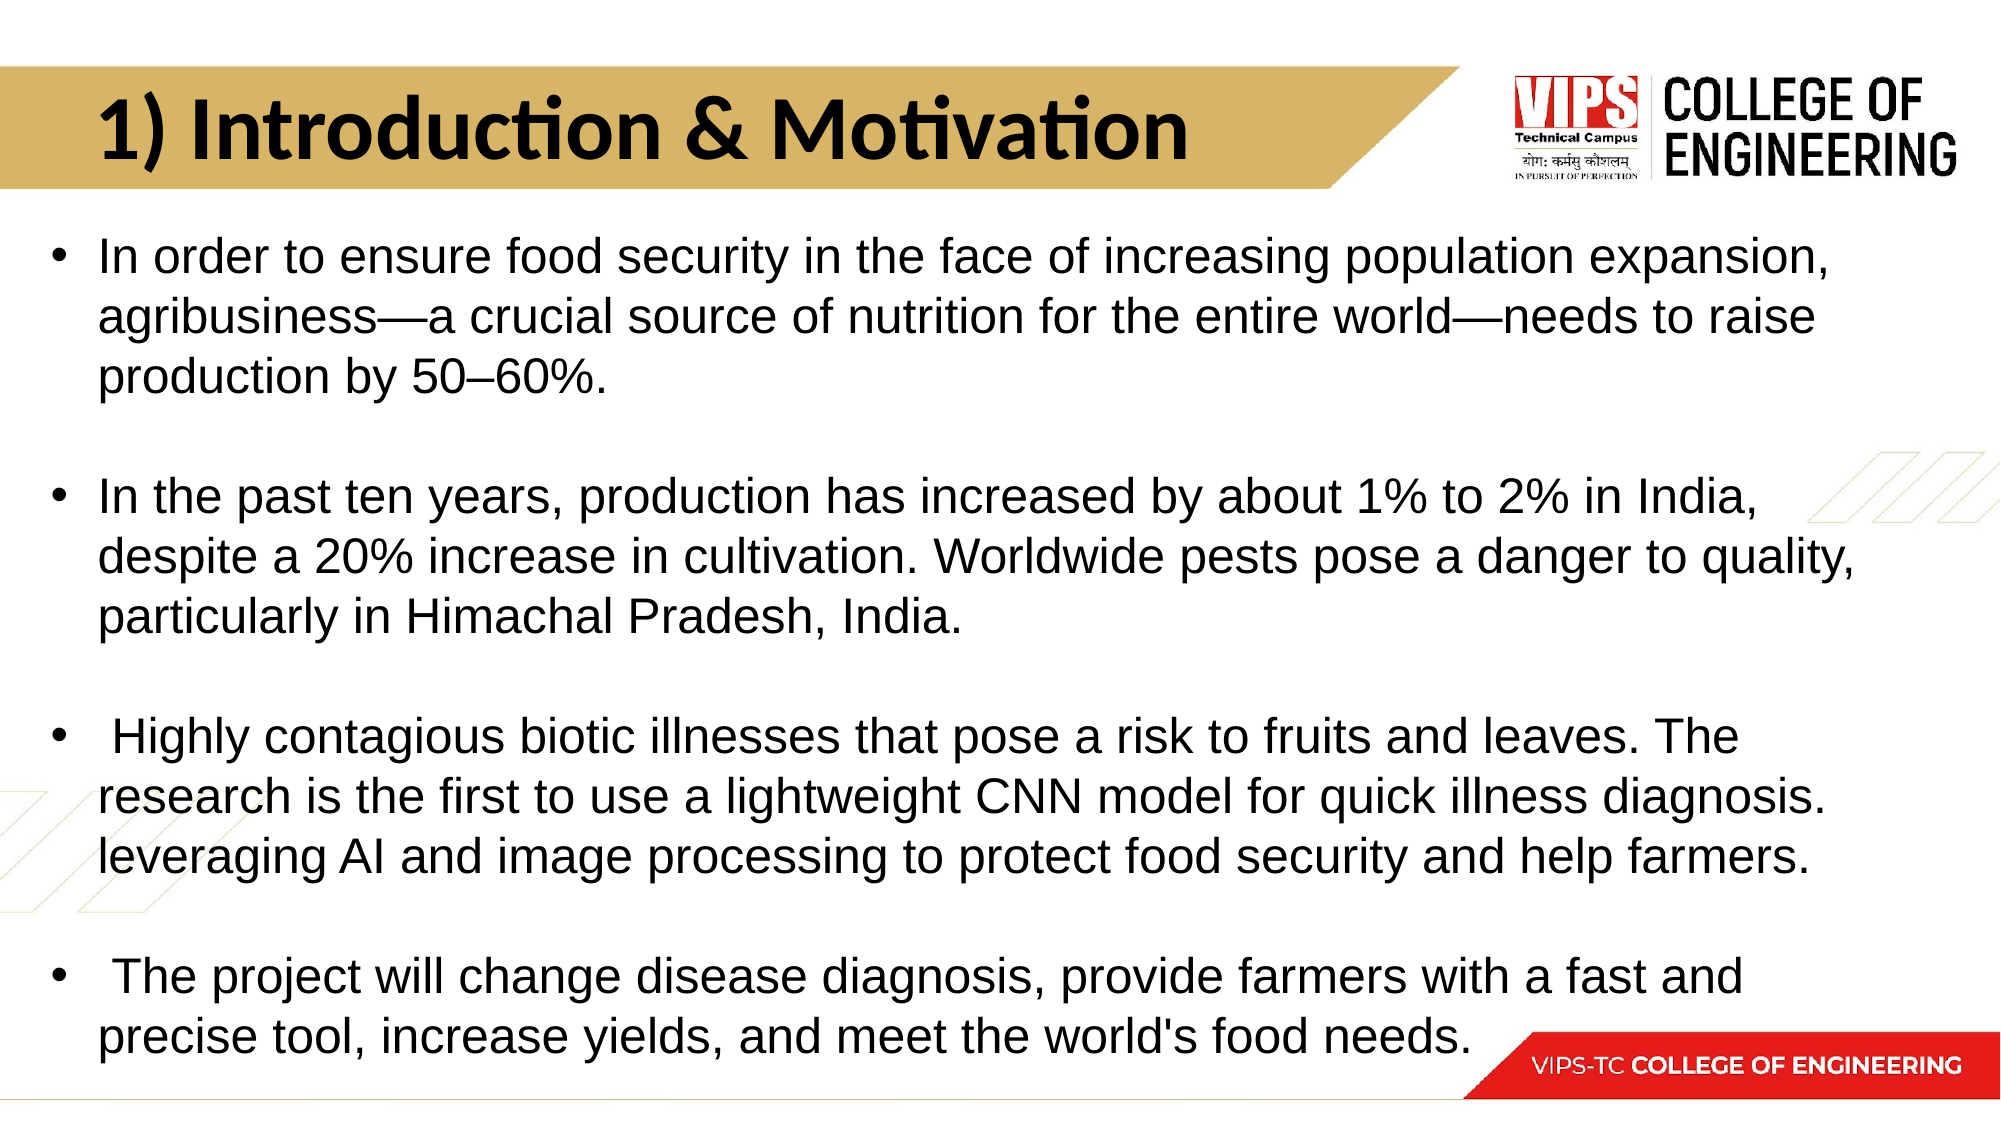

# 1) Introduction & Motivation
In order to ensure food security in the face of increasing population expansion, agribusiness—a crucial source of nutrition for the entire world—needs to raise production by 50–60%.

In the past ten years, production has increased by about 1% to 2% in India, despite a 20% increase in cultivation. Worldwide pests pose a danger to quality, particularly in Himachal Pradesh, India.

 Highly contagious biotic illnesses that pose a risk to fruits and leaves. The research is the first to use a lightweight CNN model for quick illness diagnosis. leveraging AI and image processing to protect food security and help farmers.

 The project will change disease diagnosis, provide farmers with a fast and precise tool, increase yields, and meet the world's food needs.